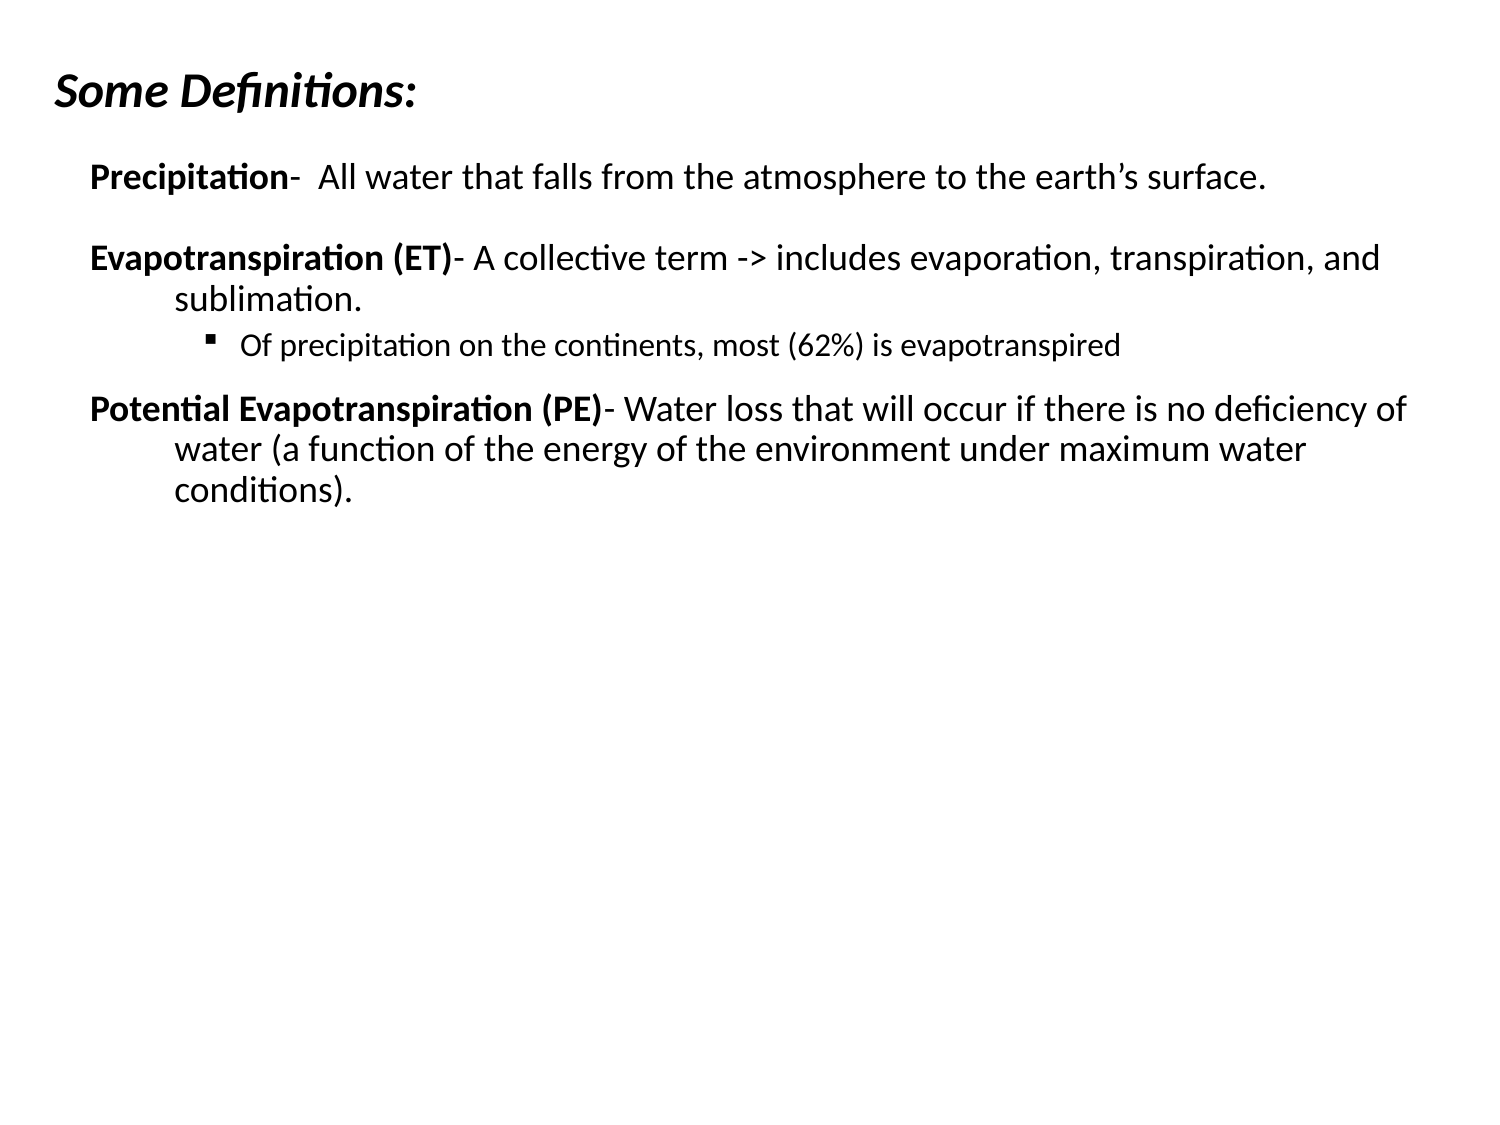

Some Definitions:
Precipitation-  All water that falls from the atmosphere to the earth’s surface.

Evapotranspiration (ET)- A collective term -> includes evaporation, transpiration, and sublimation.

Of precipitation on the continents, most (62%) is evapotranspired

Potential Evapotranspiration (PE)- Water loss that will occur if there is no deficiency of water (a function of the energy of the environment under maximum water conditions).